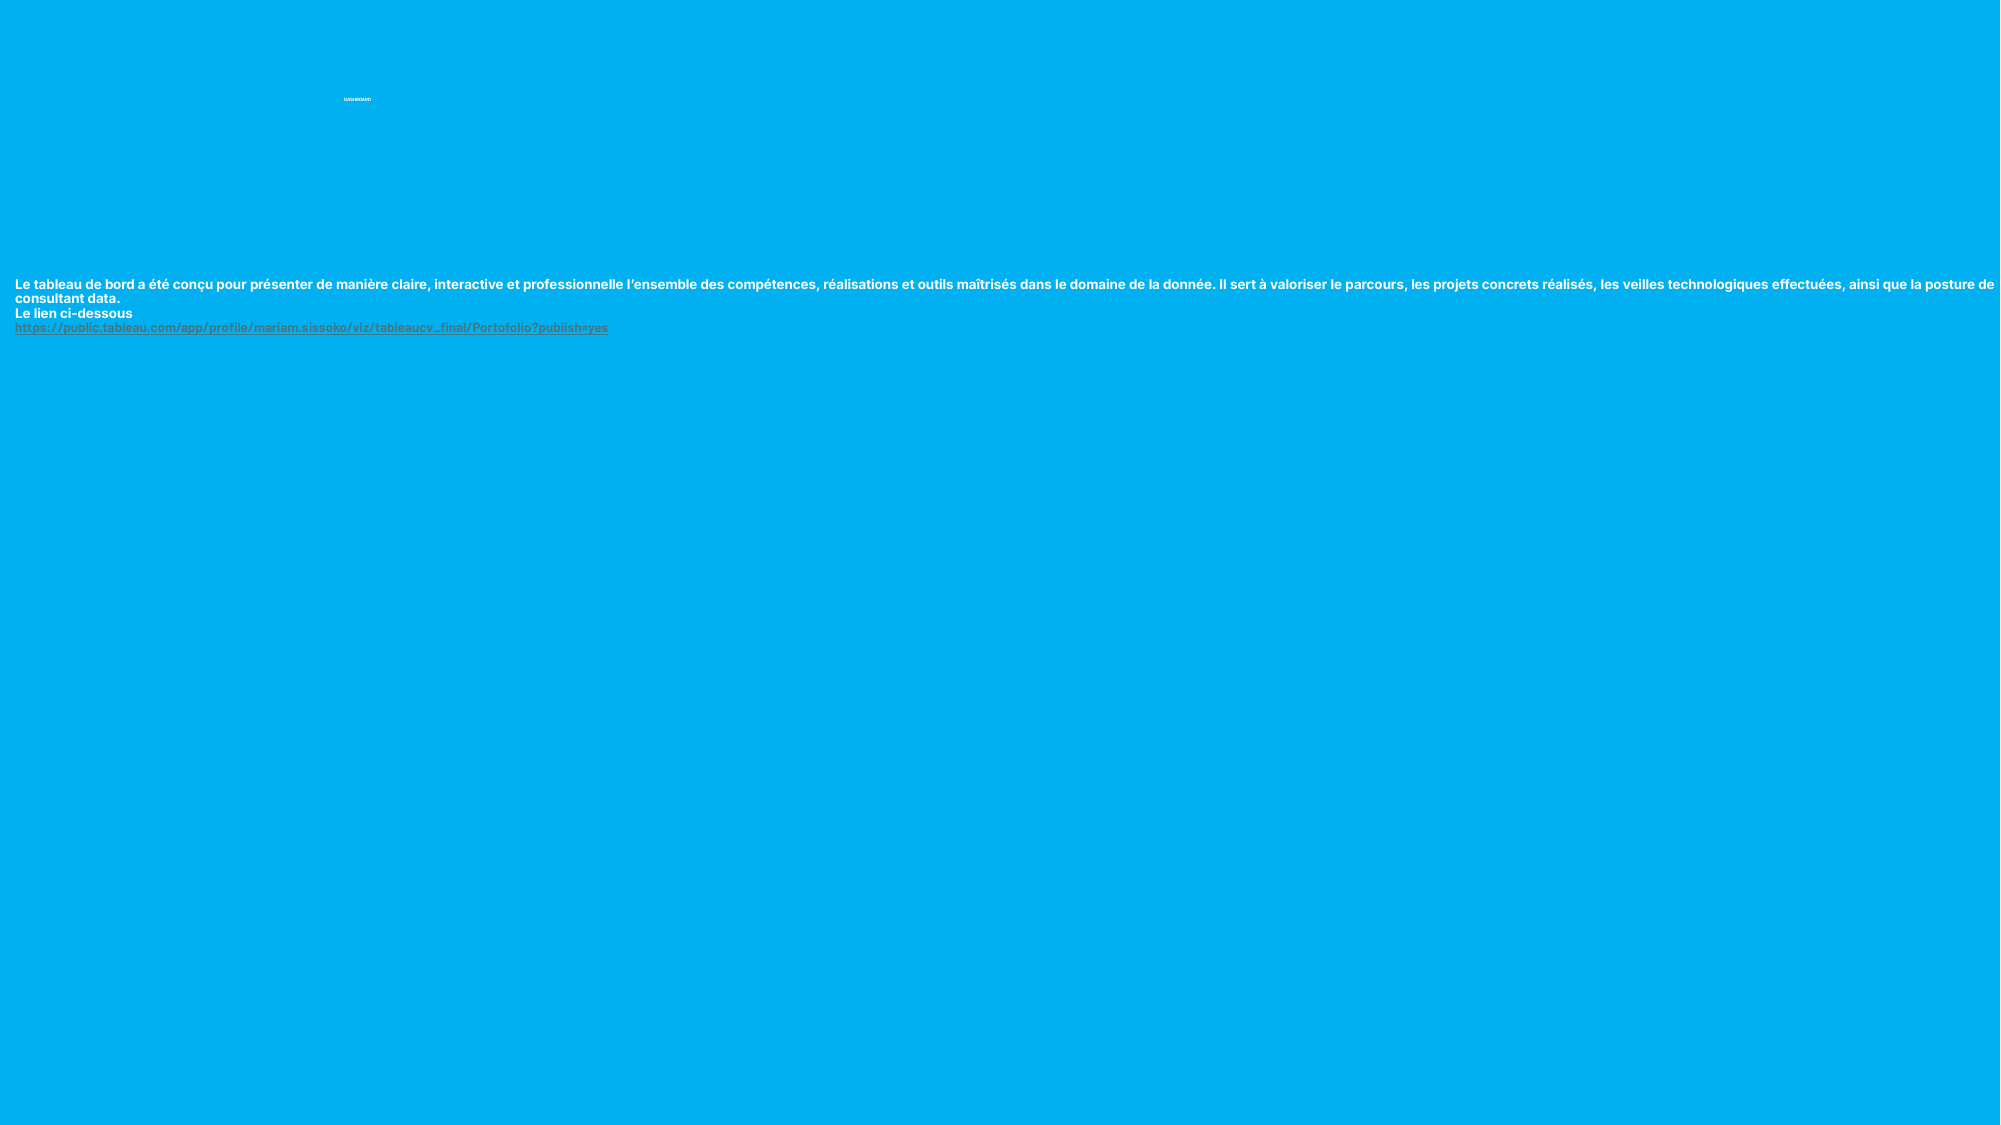

# DASHBOARD
Le tableau de bord a été conçu pour présenter de manière claire, interactive et professionnelle l’ensemble des compétences, réalisations et outils maîtrisés dans le domaine de la donnée. Il sert à valoriser le parcours, les projets concrets réalisés, les veilles technologiques effectuées, ainsi que la posture de consultant data.
Le lien ci-dessous
https://public.tableau.com/app/profile/mariam.sissoko/viz/tableaucv_final/Portofolio?publish=yes